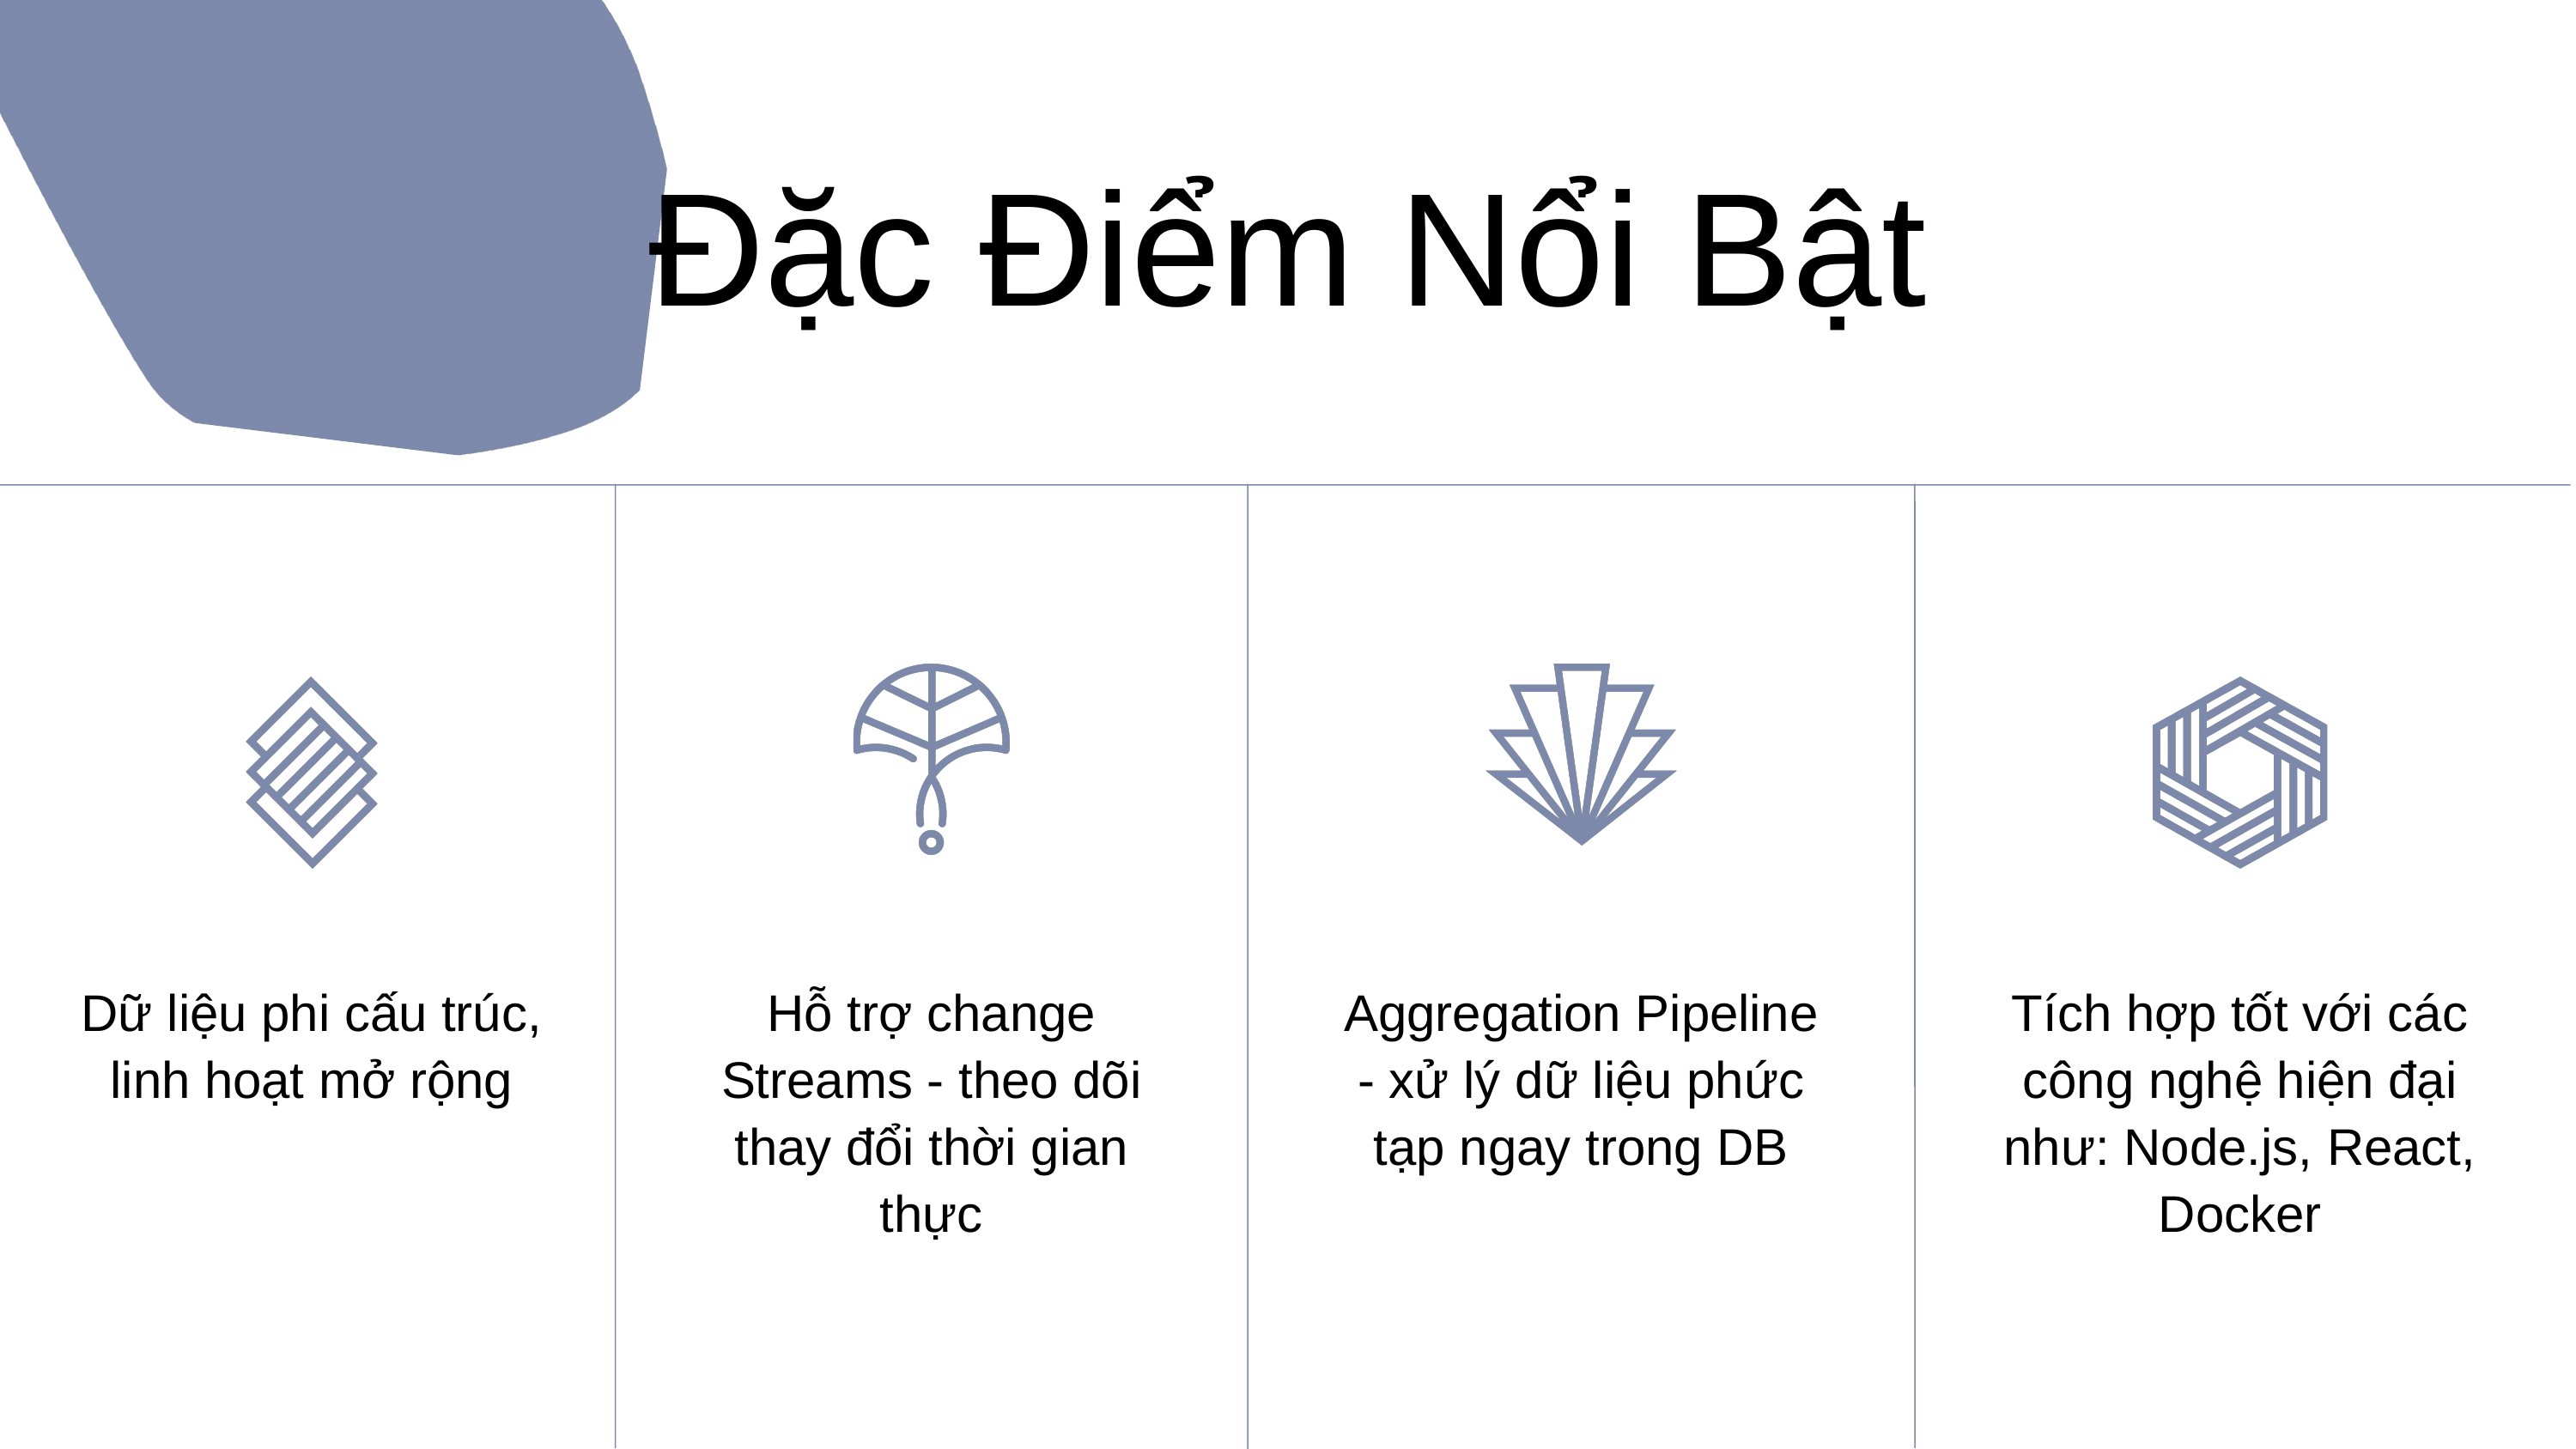

Đặc Điểm Nổi Bật

Hỗ trợ change Streams - theo dõi thay đổi thời gian thực

Aggregation Pipeline - xử lý dữ liệu phức tạp ngay trong DB

Dữ liệu phi cấu trúc, linh hoạt mở rộng

Tích hợp tốt với các công nghệ hiện đại như: Node.js, React, Docker